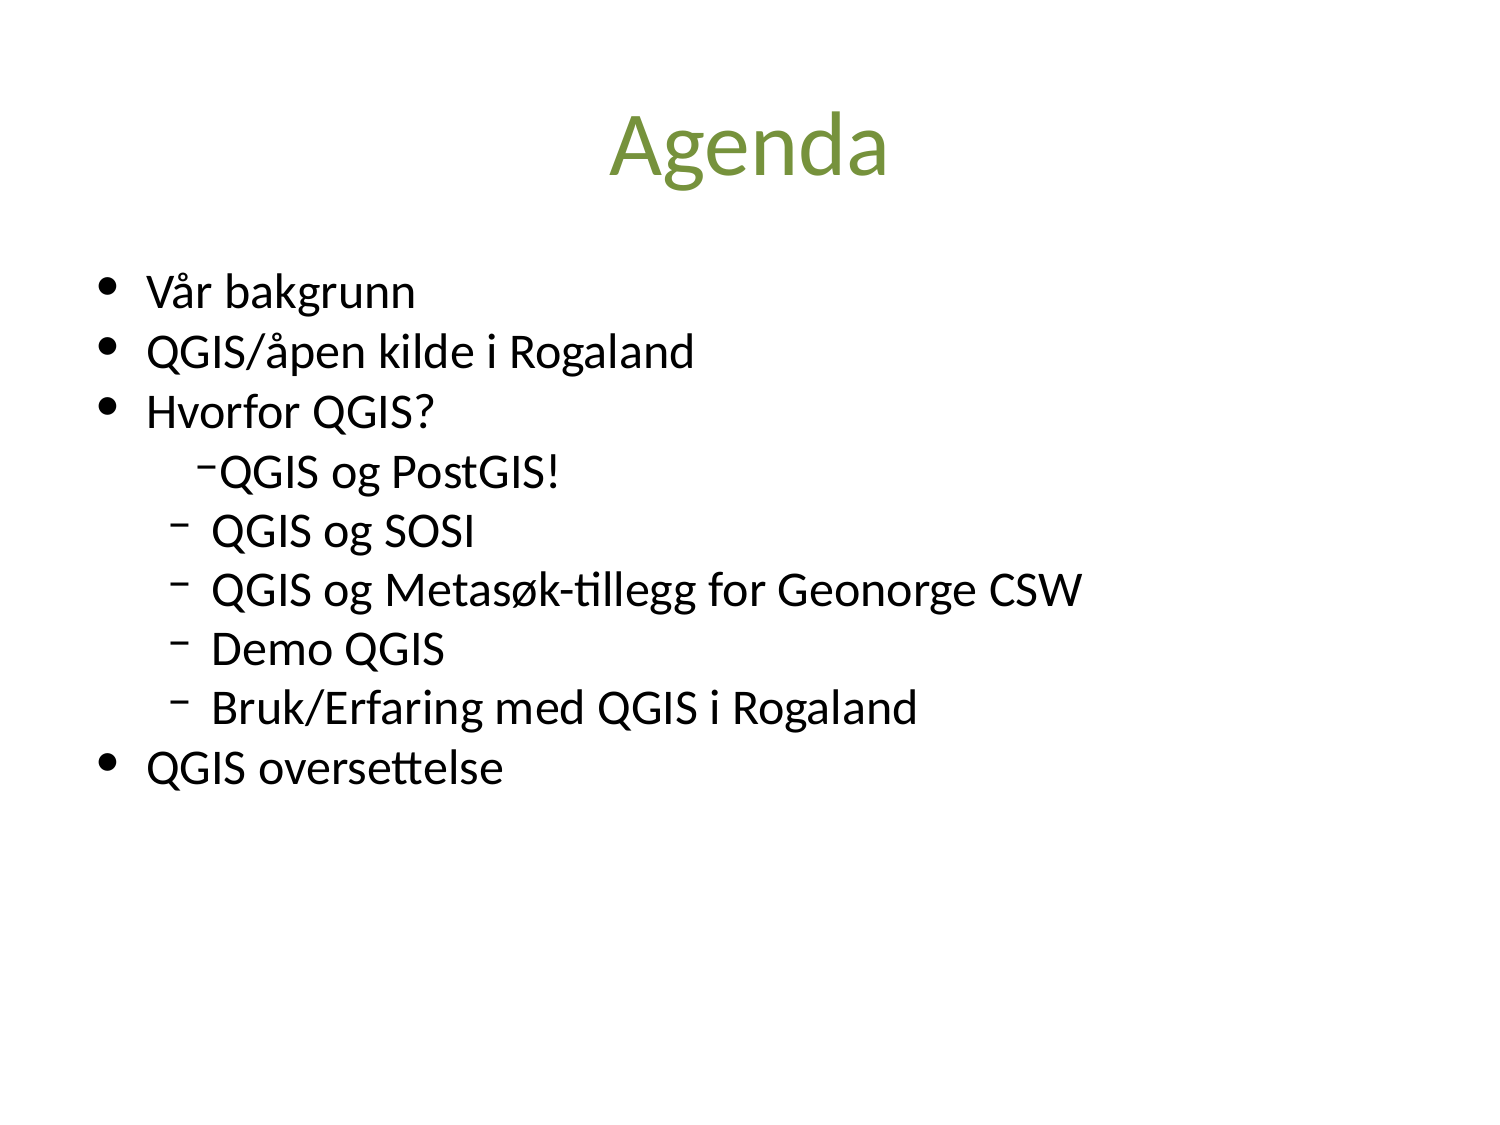

# Agenda
Vår bakgrunn
QGIS/åpen kilde i Rogaland
Hvorfor QGIS?
QGIS og PostGIS!
QGIS og SOSI
QGIS og Metasøk-tillegg for Geonorge CSW
Demo QGIS
Bruk/Erfaring med QGIS i Rogaland
QGIS oversettelse